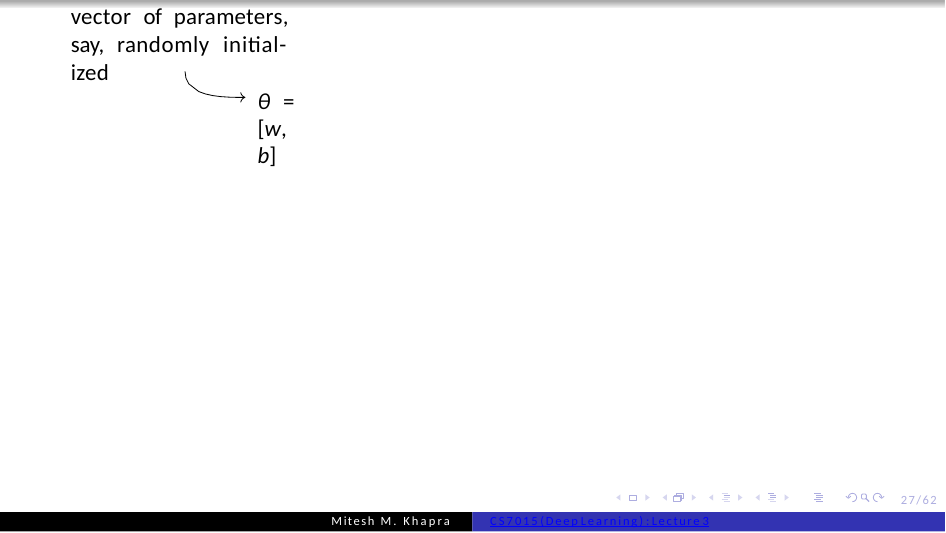

vector of parameters,  say, randomly initial-  ized
θ = [w, b]

27/62

Mitesh M. Khapra
CS7015 (Deep Learning) : Lecture 3